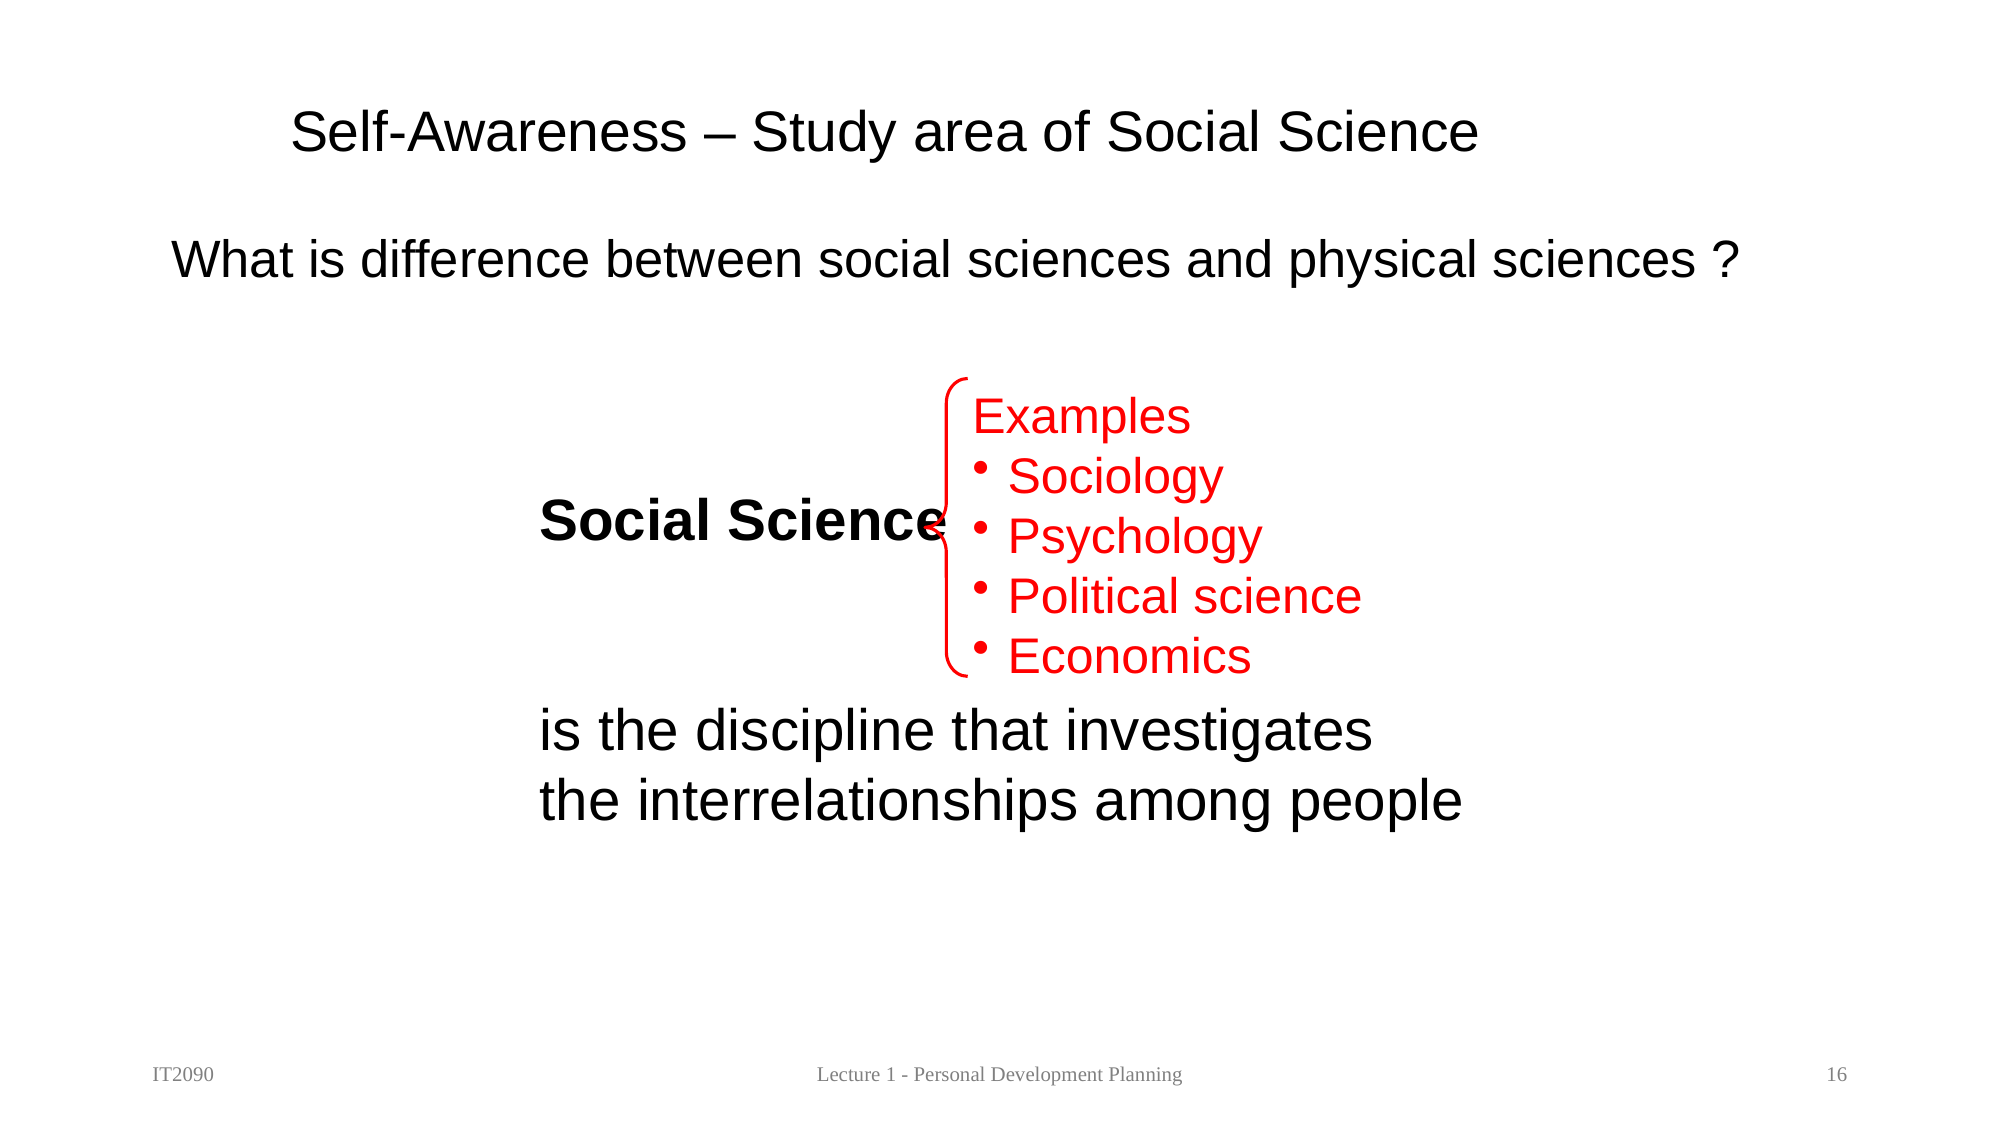

# Self-Awareness – Study area of Social Science
What is difference between social sciences and physical sciences ?
Examples
Sociology
Psychology
Political science
Economics

Social Science

is the discipline that investigates
the interrelationships among people
IT2090
Lecture 1 - Personal Development Planning
16